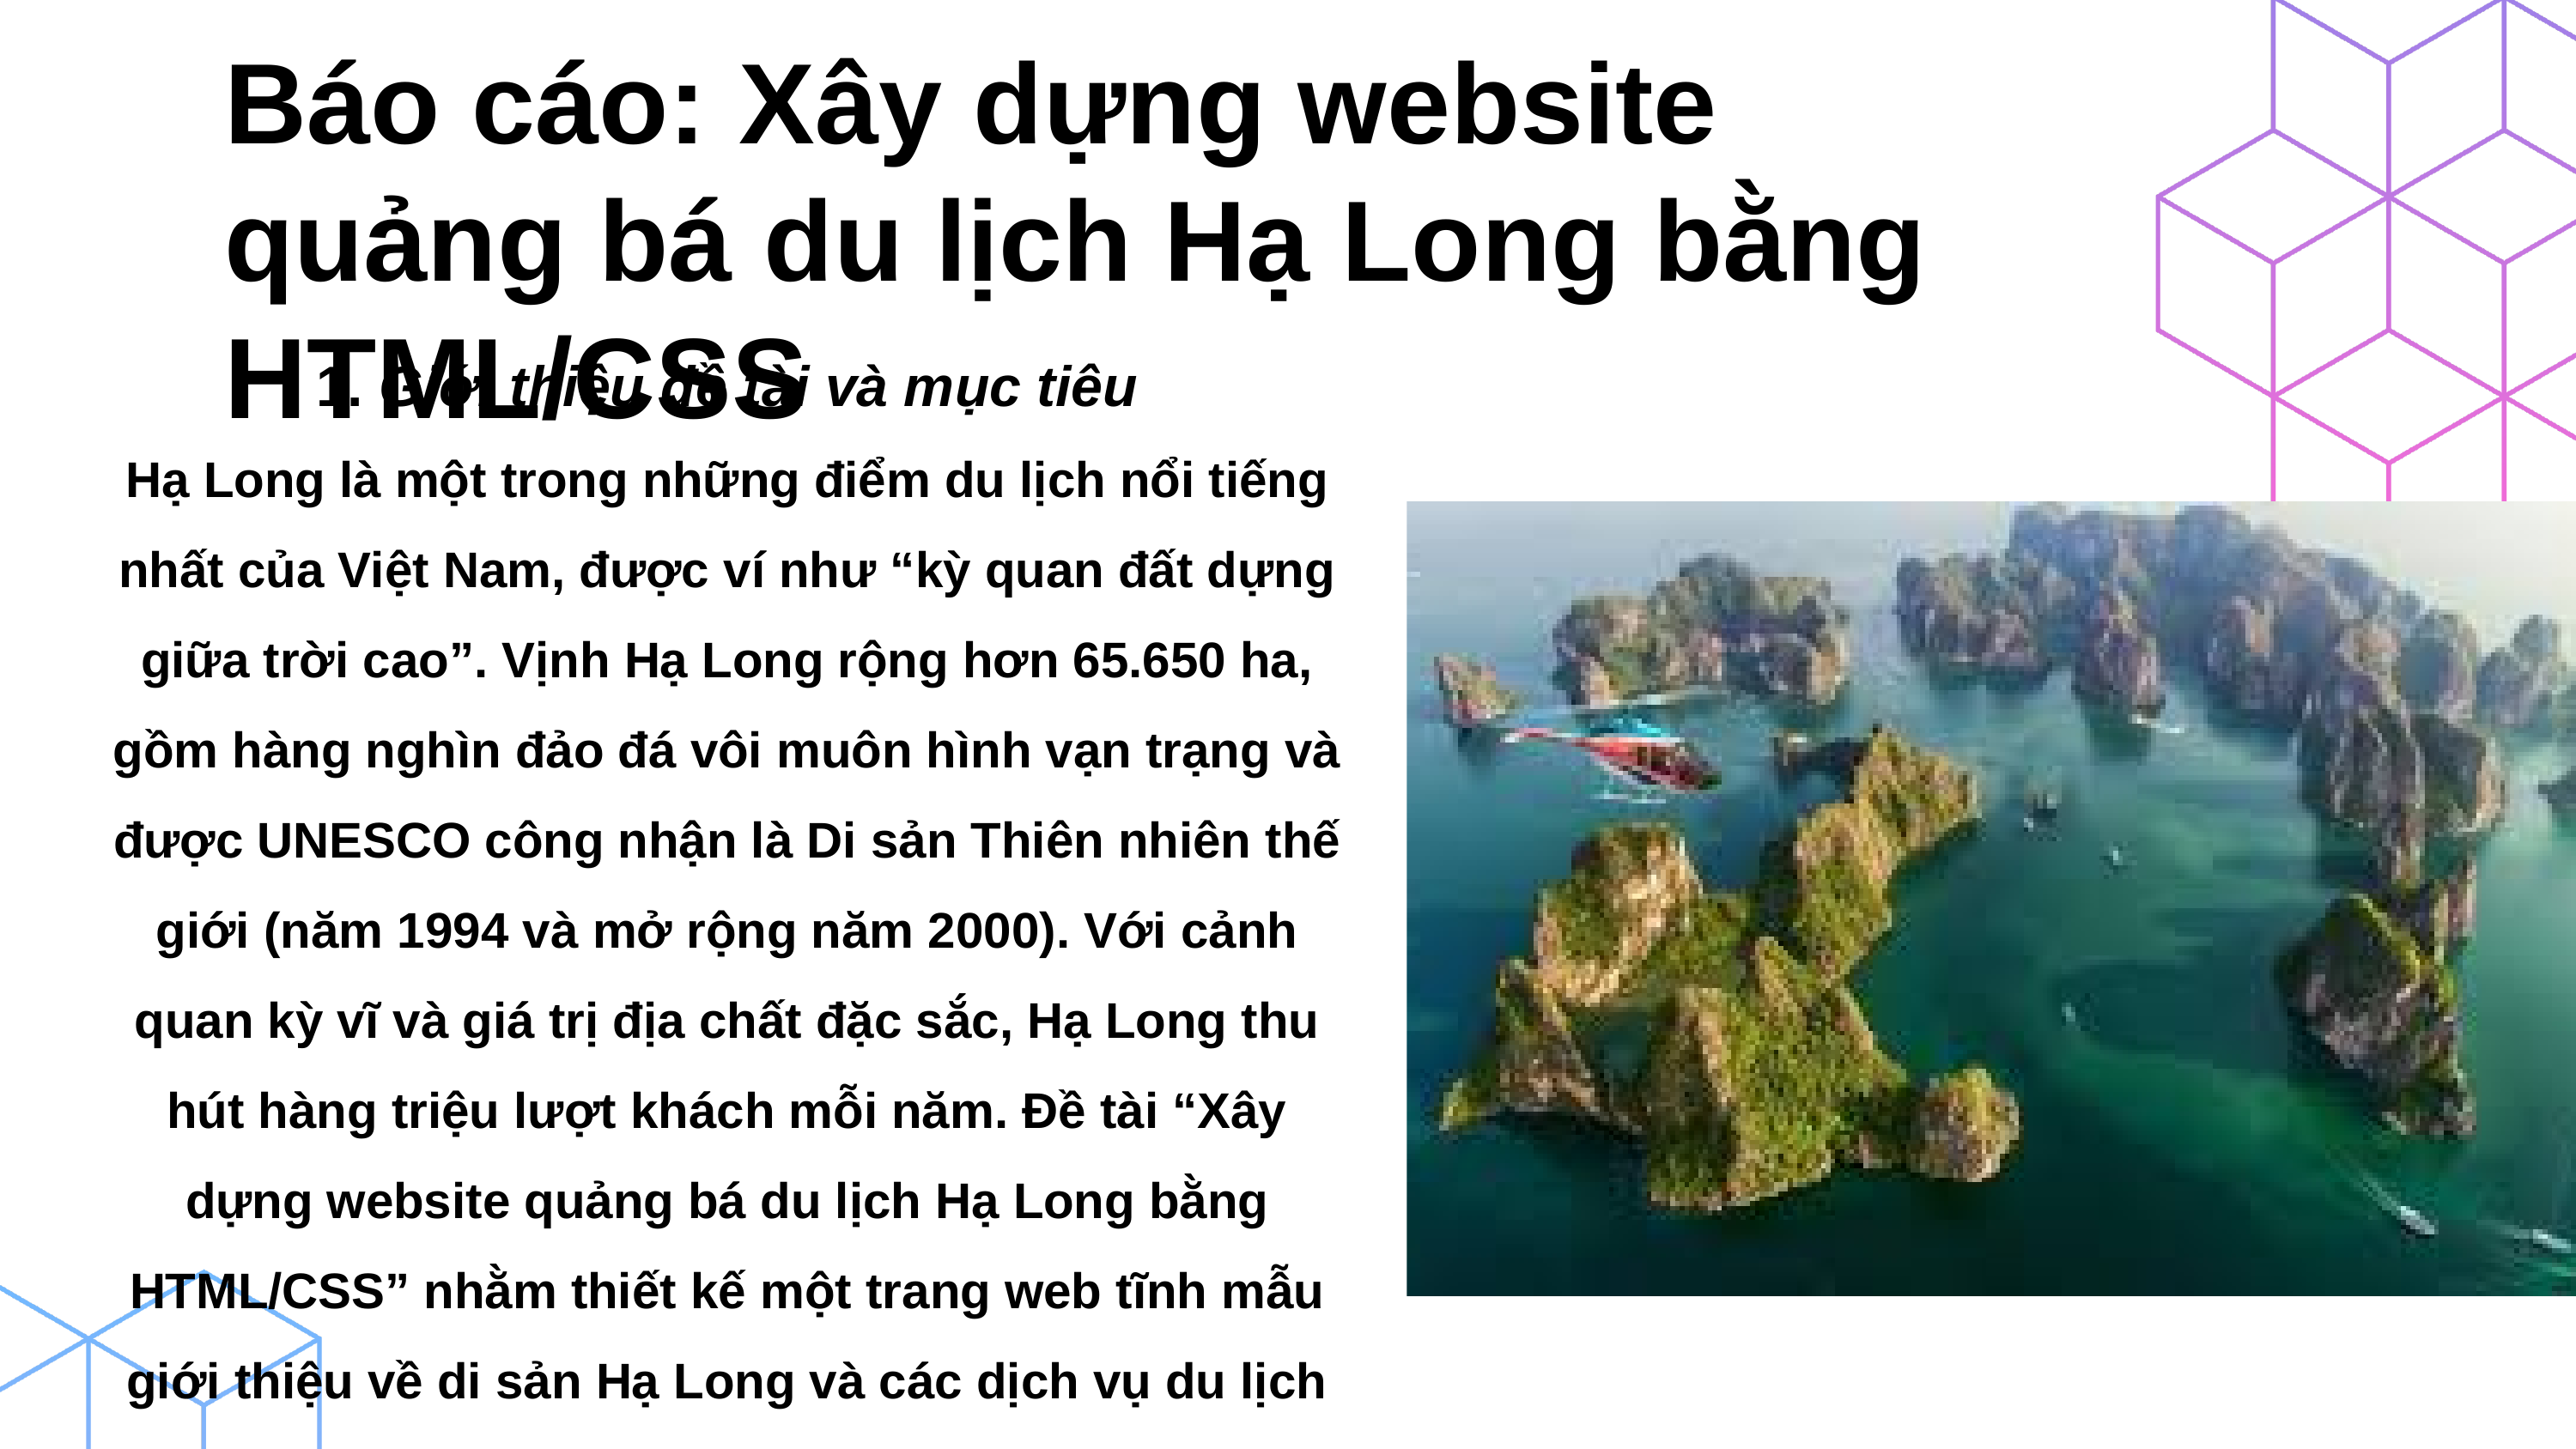

Báo cáo: Xây dựng website quảng bá du lịch Hạ Long bằng HTML/CSS

1. Giới thiệu đề tài và mục tiêu
Hạ Long là một trong những điểm du lịch nổi tiếng nhất của Việt Nam, được ví như “kỳ quan đất dựng giữa trời cao”. Vịnh Hạ Long rộng hơn 65.650 ha, gồm hàng nghìn đảo đá vôi muôn hình vạn trạng và được UNESCO công nhận là Di sản Thiên nhiên thế giới (năm 1994 và mở rộng năm 2000). Với cảnh quan kỳ vĩ và giá trị địa chất đặc sắc, Hạ Long thu hút hàng triệu lượt khách mỗi năm. Đề tài “Xây dựng website quảng bá du lịch Hạ Long bằng HTML/CSS” nhằm thiết kế một trang web tĩnh mẫu giới thiệu về di sản Hạ Long và các dịch vụ du lịch liên quan.